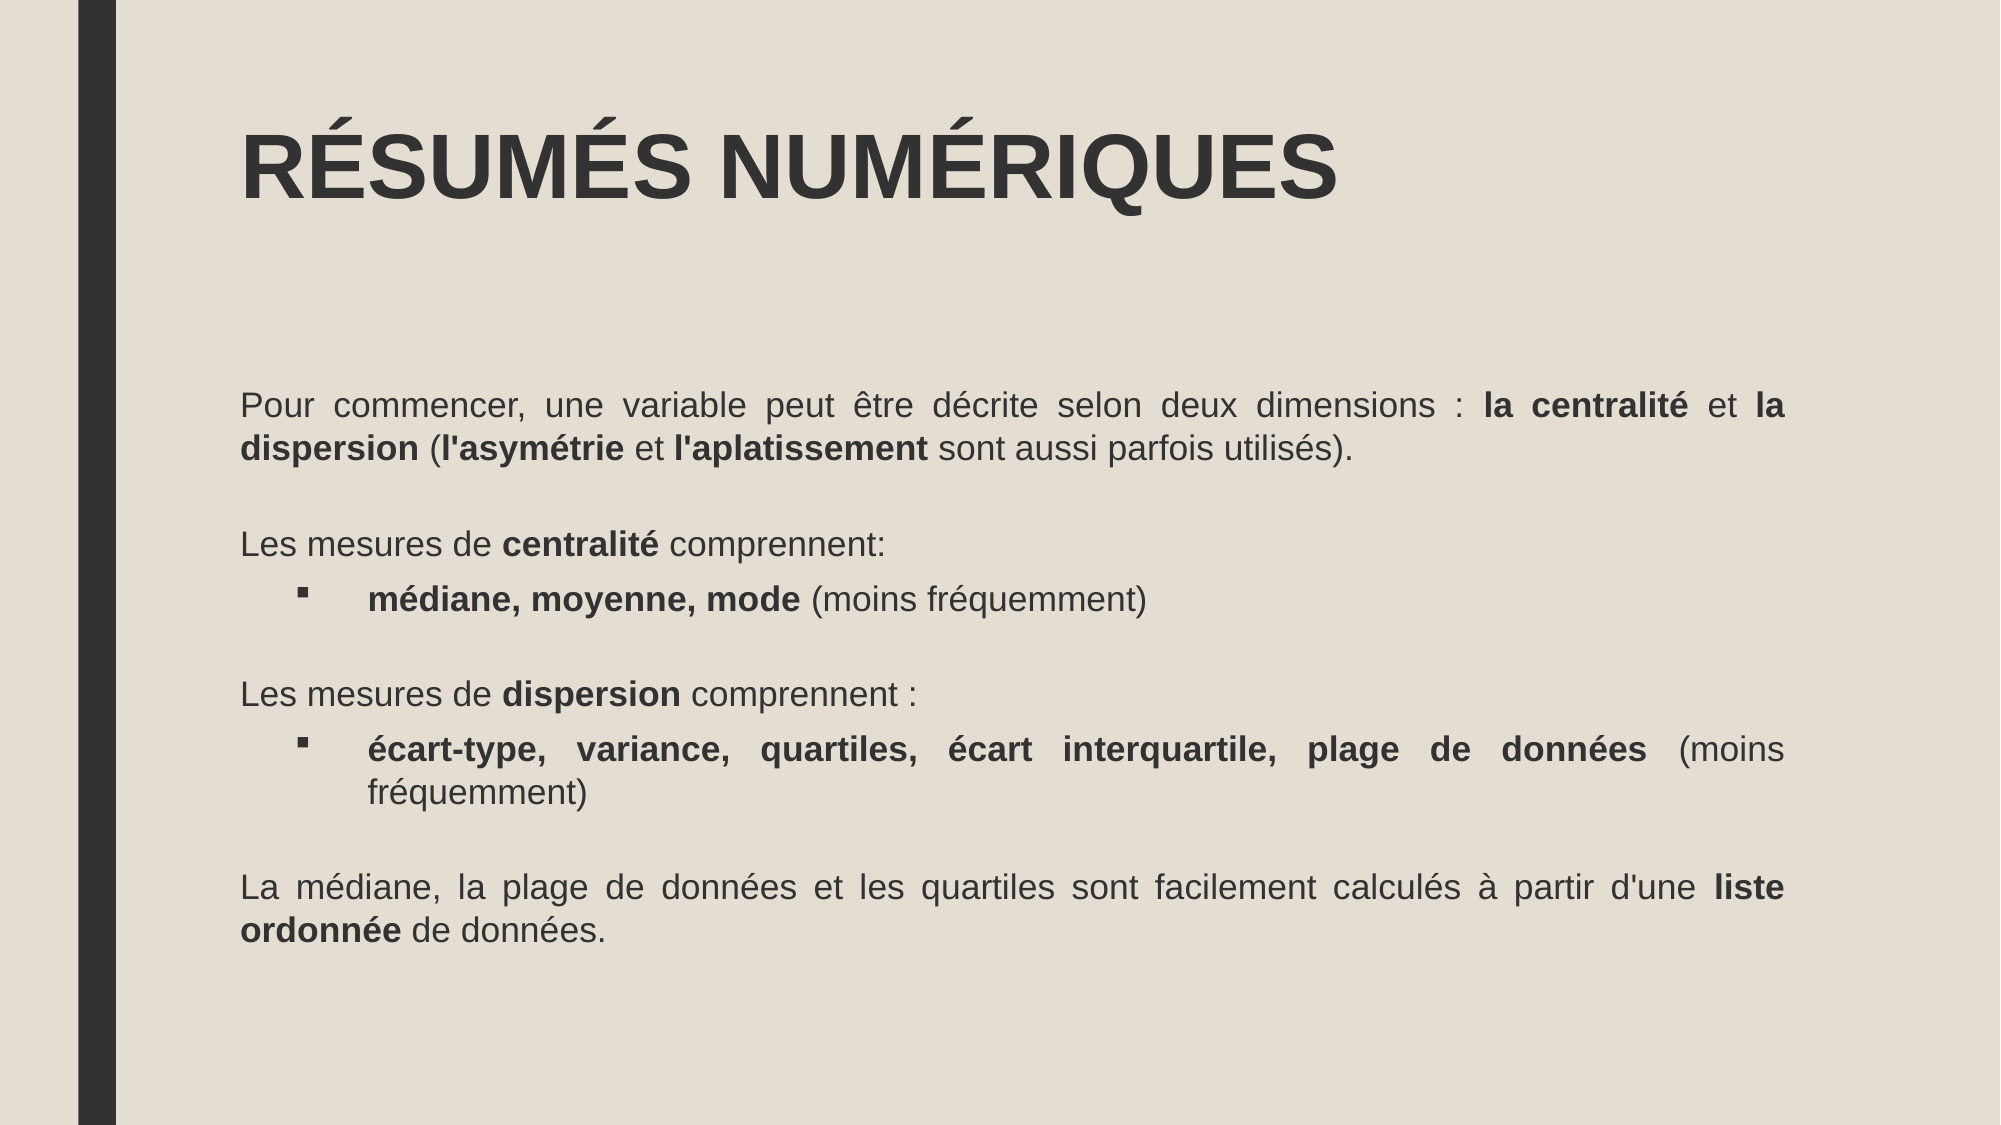

# RÉSUMÉS NUMÉRIQUES
Pour commencer, une variable peut être décrite selon deux dimensions : la centralité et la dispersion (l'asymétrie et l'aplatissement sont aussi parfois utilisés).

Les mesures de centralité comprennent:
médiane, moyenne, mode (moins fréquemment)

Les mesures de dispersion comprennent :
écart-type, variance, quartiles, écart interquartile, plage de données (moins fréquemment)

La médiane, la plage de données et les quartiles sont facilement calculés à partir d'une liste ordonnée de données.